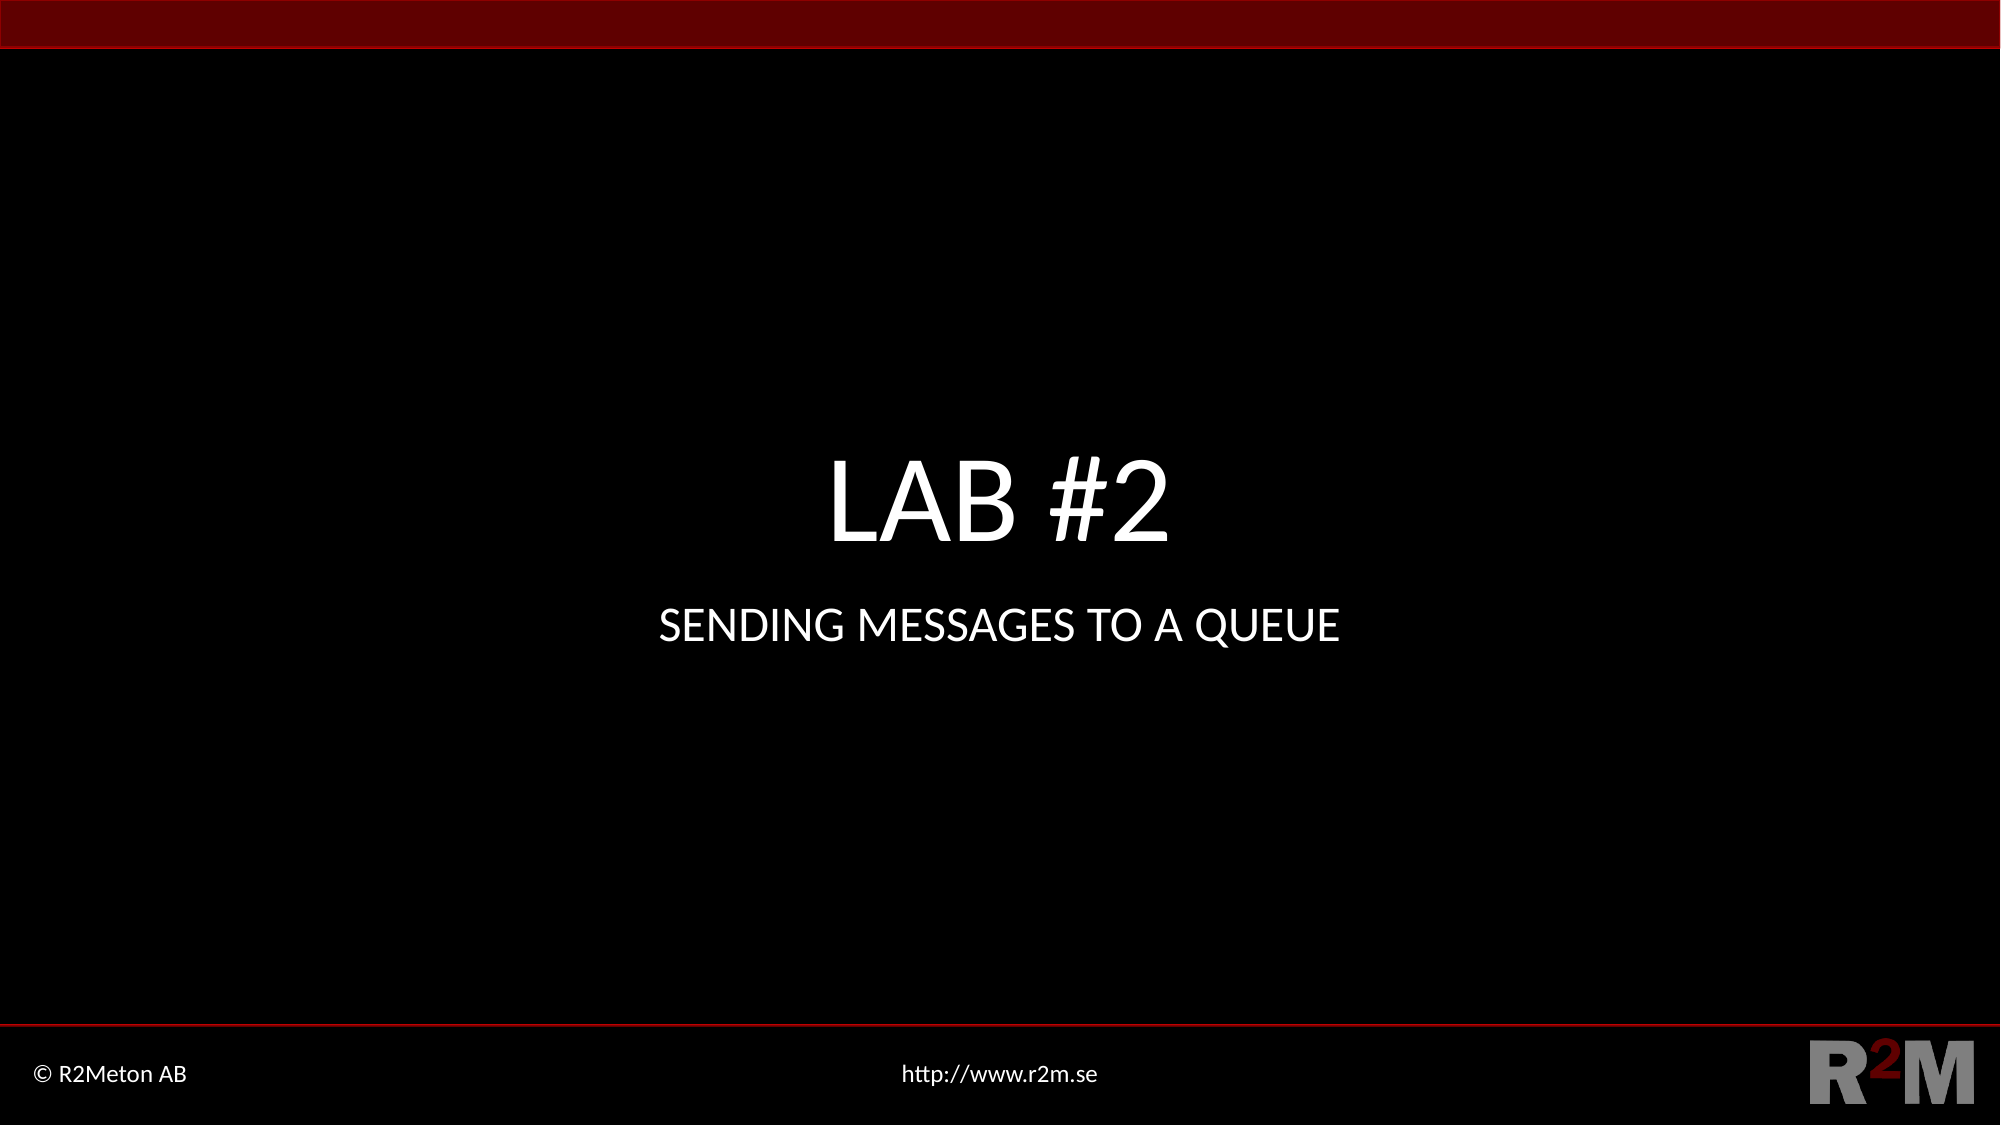

# LAB #2
SENDING MESSAGES TO A QUEUE
© R2Meton AB
http://www.r2m.se